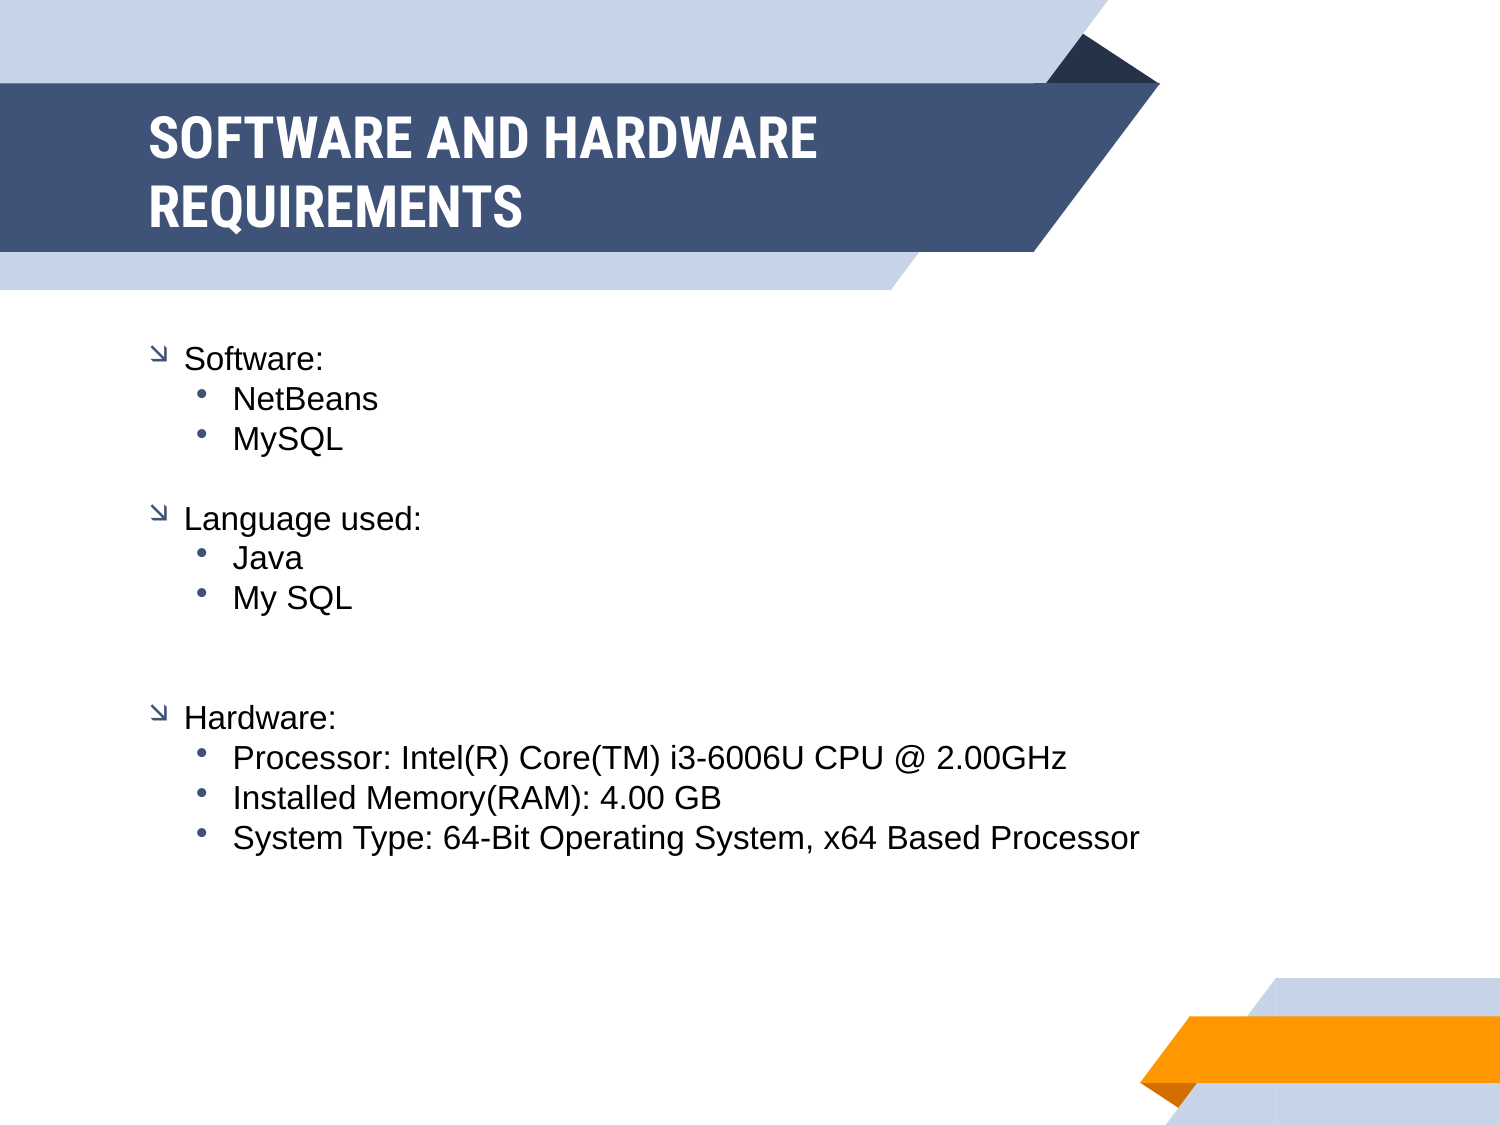

# SOFTWARE AND HARDWARE REQUIREMENTS
Software:
NetBeans
MySQL

Language used:
Java
My SQL

Hardware:
Processor: Intel(R) Core(TM) i3-6006U CPU @ 2.00GHz
Installed Memory(RAM): 4.00 GB
System Type: 64-Bit Operating System, x64 Based Processor